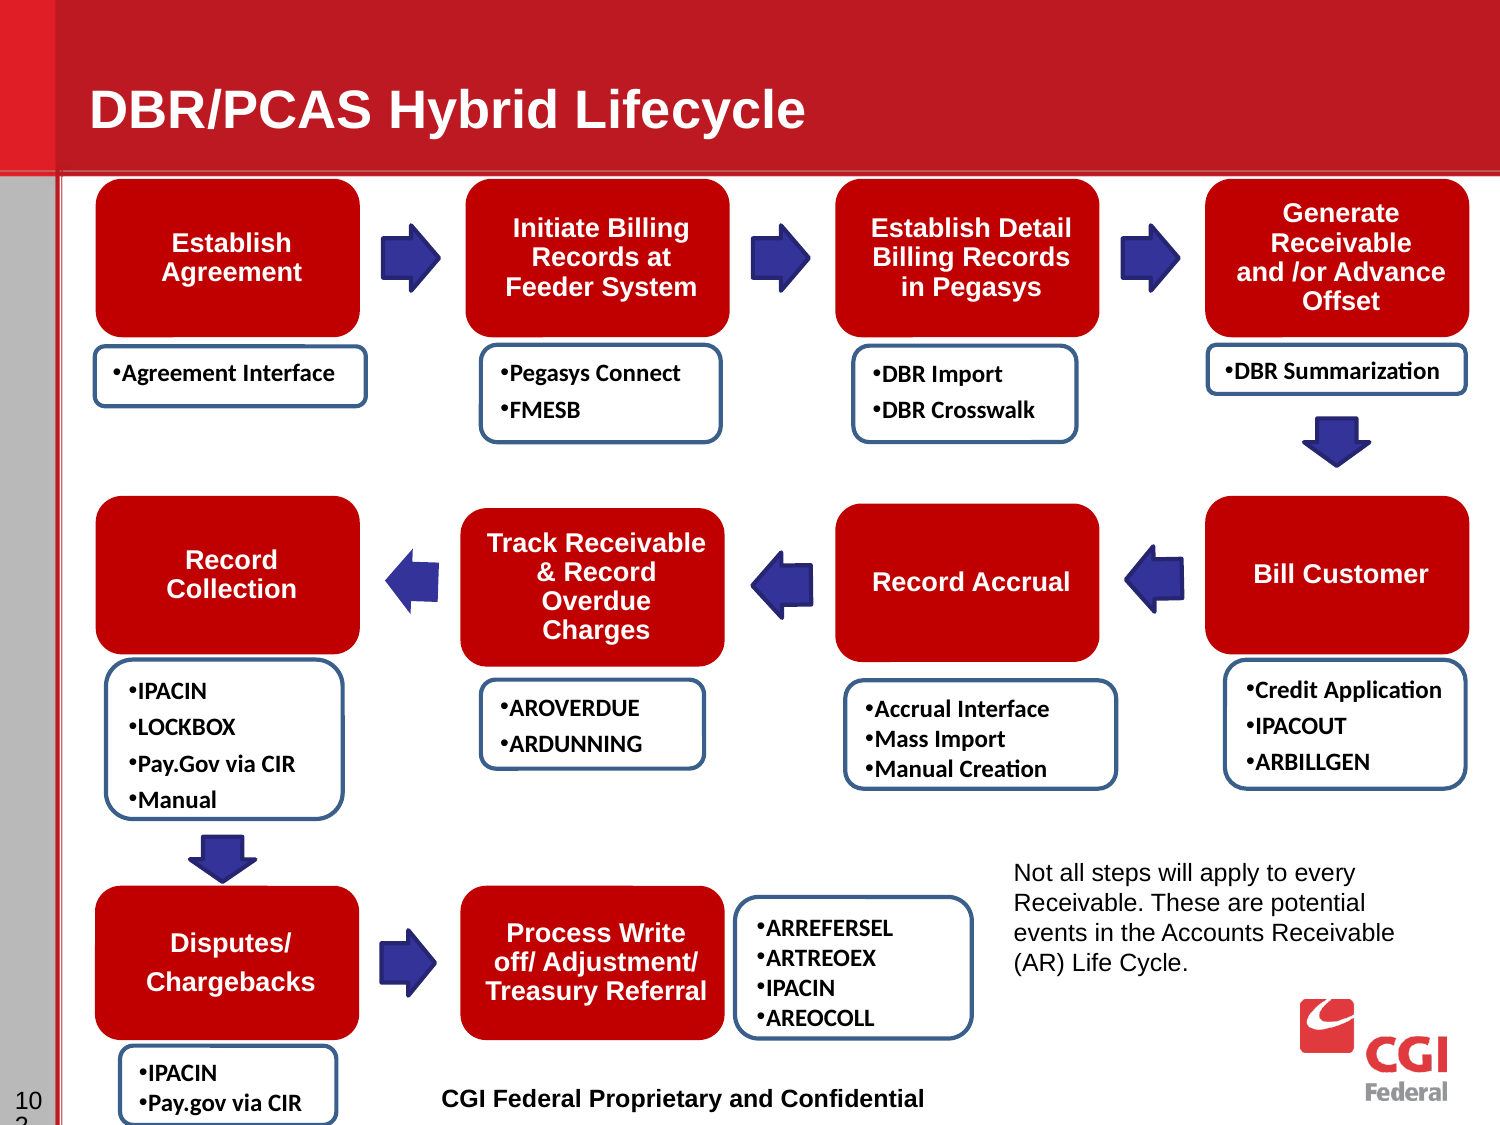

# DBR/PCAS Hybrid Lifecycle
Establish Agreement

Initiate Billing Records at Feeder System

Establish Detail Billing Records in Pegasys

Generate Receivable and /or Advance Offset

Bill Customer

Record Accrual

Track Receivable & Record Overdue Charges

Record Collection

Disputes/
Chargebacks

Process Write off/ Adjustment/ Treasury Referral
Pegasys Connect
FMESB
DBR Summarization
DBR Import
DBR Crosswalk
Agreement Interface
IPACIN
LOCKBOX
Pay.Gov via CIR
Manual

Credit Application
IPACOUT
ARBILLGEN
AROVERDUE
ARDUNNING
Accrual Interface
Mass Import
Manual Creation
Not all steps will apply to every Receivable. These are potential events in the Accounts Receivable (AR) Life Cycle.

ARREFERSEL
ARTREOEX
IPACIN
AREOCOLL

IPACIN
Pay.gov via CIR
CGI Federal Proprietary and Confidential
102